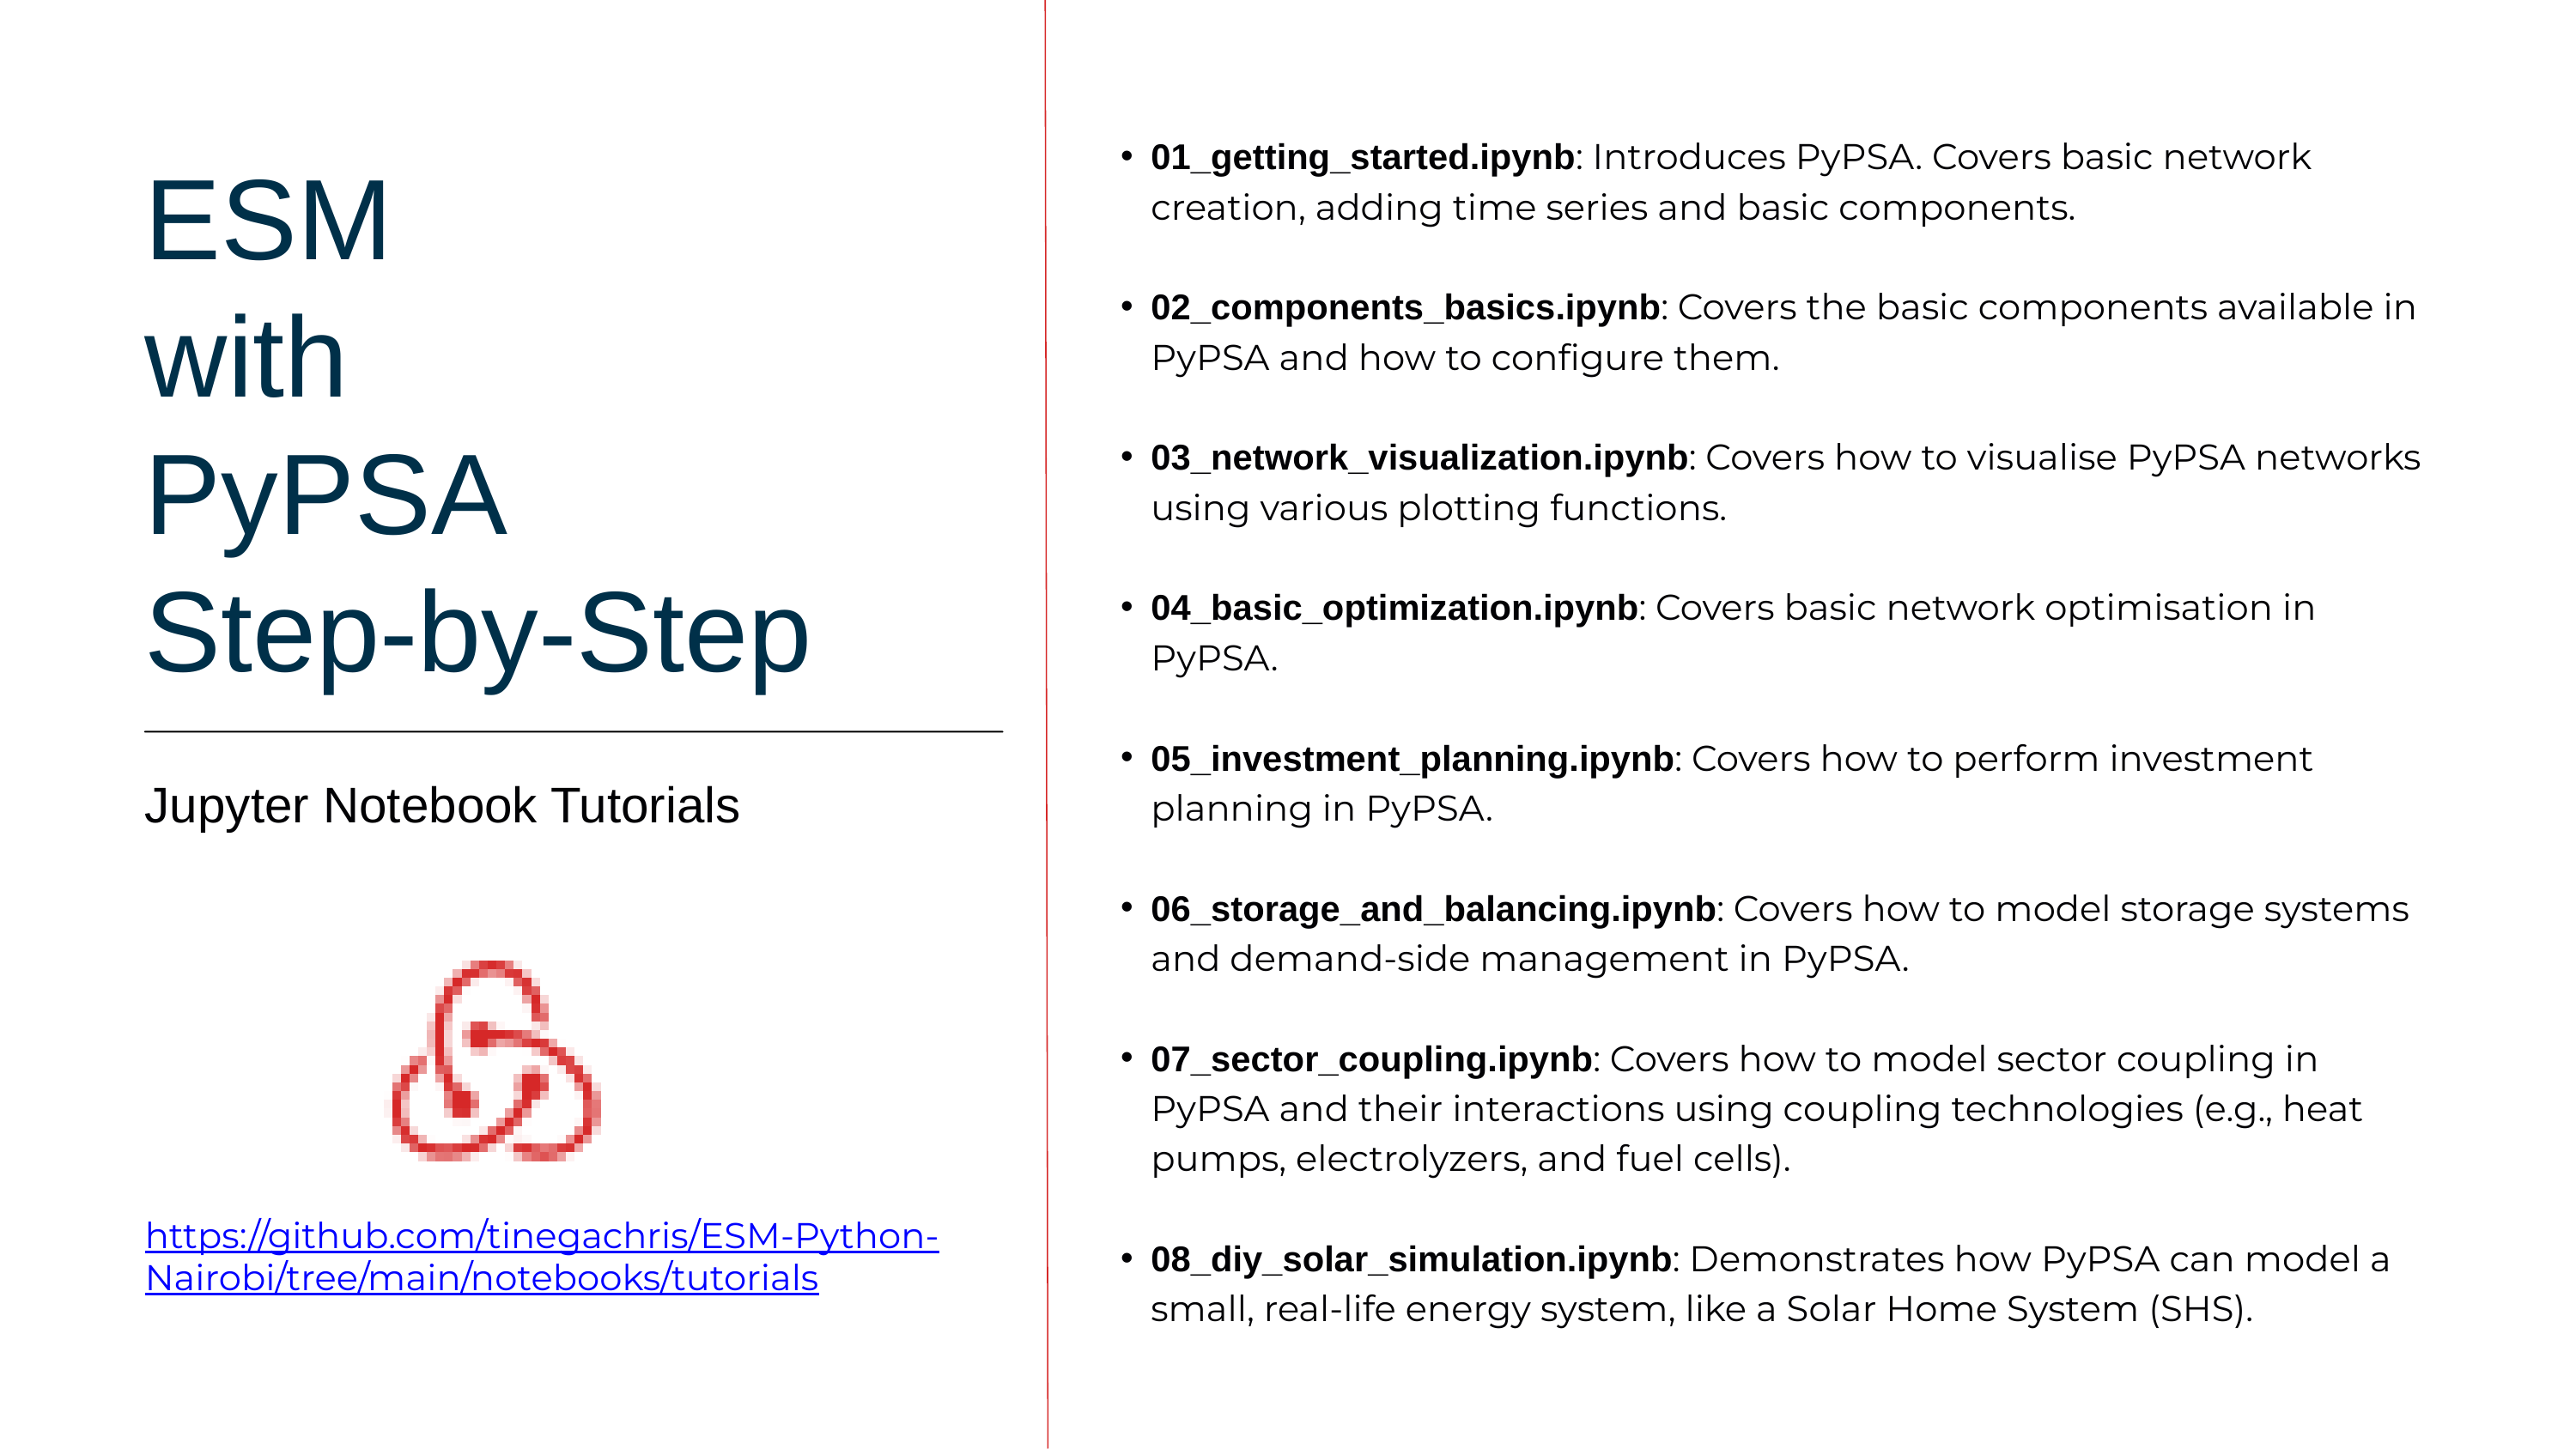

01_getting_started.ipynb: Introduces PyPSA. Covers basic network creation, adding time series and basic components.

02_components_basics.ipynb: Covers the basic components available in PyPSA and how to configure them.

03_network_visualization.ipynb: Covers how to visualise PyPSA networks using various plotting functions.

04_basic_optimization.ipynb: Covers basic network optimisation in PyPSA.

05_investment_planning.ipynb: Covers how to perform investment planning in PyPSA.

06_storage_and_balancing.ipynb: Covers how to model storage systems and demand-side management in PyPSA.

07_sector_coupling.ipynb: Covers how to model sector coupling in PyPSA and their interactions using coupling technologies (e.g., heat pumps, electrolyzers, and fuel cells).

08_diy_solar_simulation.ipynb: Demonstrates how PyPSA can model a small, real-life energy system, like a Solar Home System (SHS).
ESM
with
PyPSA
Step-by-Step

Jupyter Notebook Tutorials

https://github.com/tinegachris/ESM-Python-Nairobi/tree/main/notebooks/tutorials